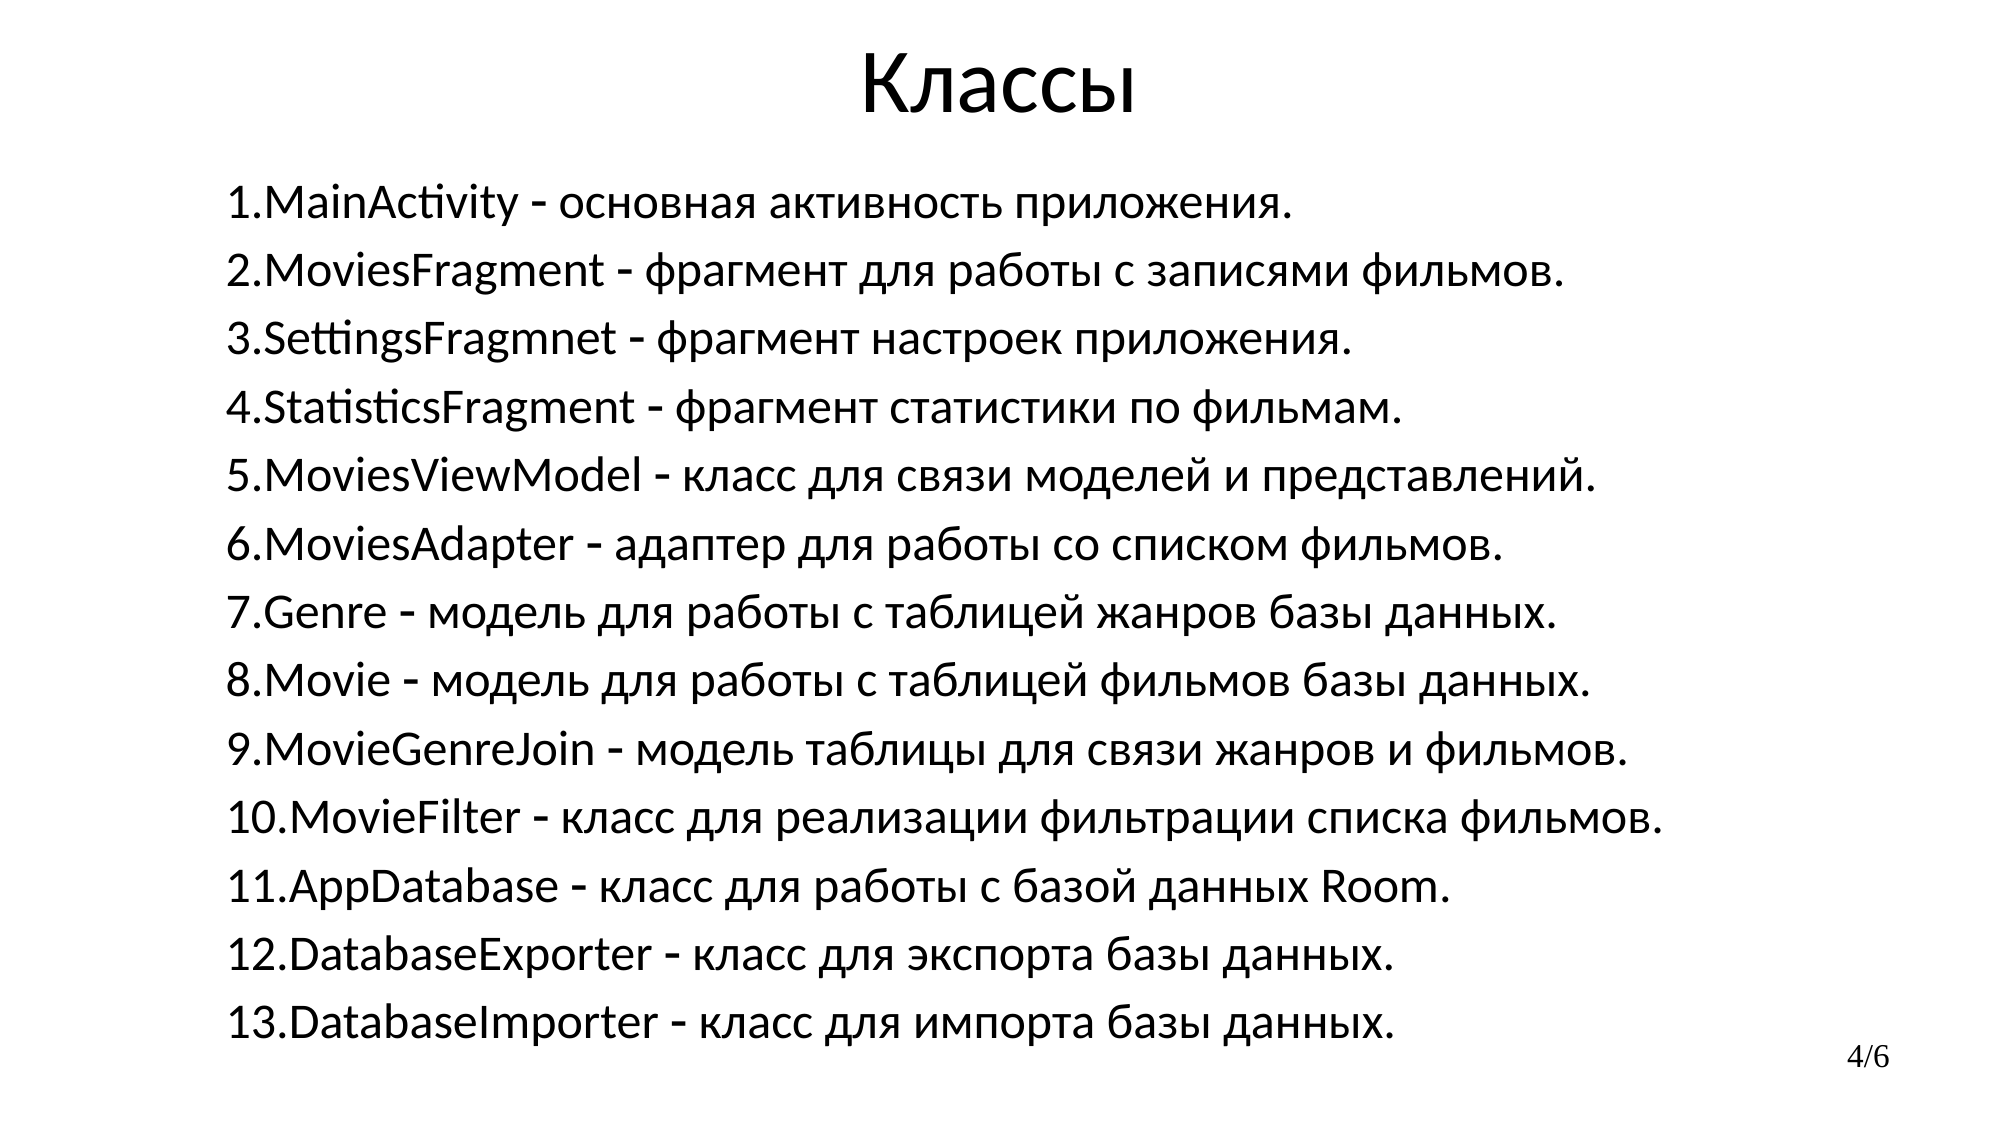

# Классы
MainActivity − основная активность приложения.
MoviesFragment − фрагмент для работы с записями фильмов.
SettingsFragmnet − фрагмент настроек приложения.
StatisticsFragment − фрагмент статистики по фильмам.
MoviesViewModel − класс для связи моделей и представлений.
MoviesAdapter − адаптер для работы со списком фильмов.
Genre − модель для работы с таблицей жанров базы данных.
Movie − модель для работы с таблицей фильмов базы данных.
MovieGenreJoin − модель таблицы для связи жанров и фильмов.
MovieFilter − класс для реализации фильтрации списка фильмов.
AppDatabase − класс для работы с базой данных Room.
DatabaseExporter − класс для экспорта базы данных.
DatabaseImporter − класс для импорта базы данных.
4/6